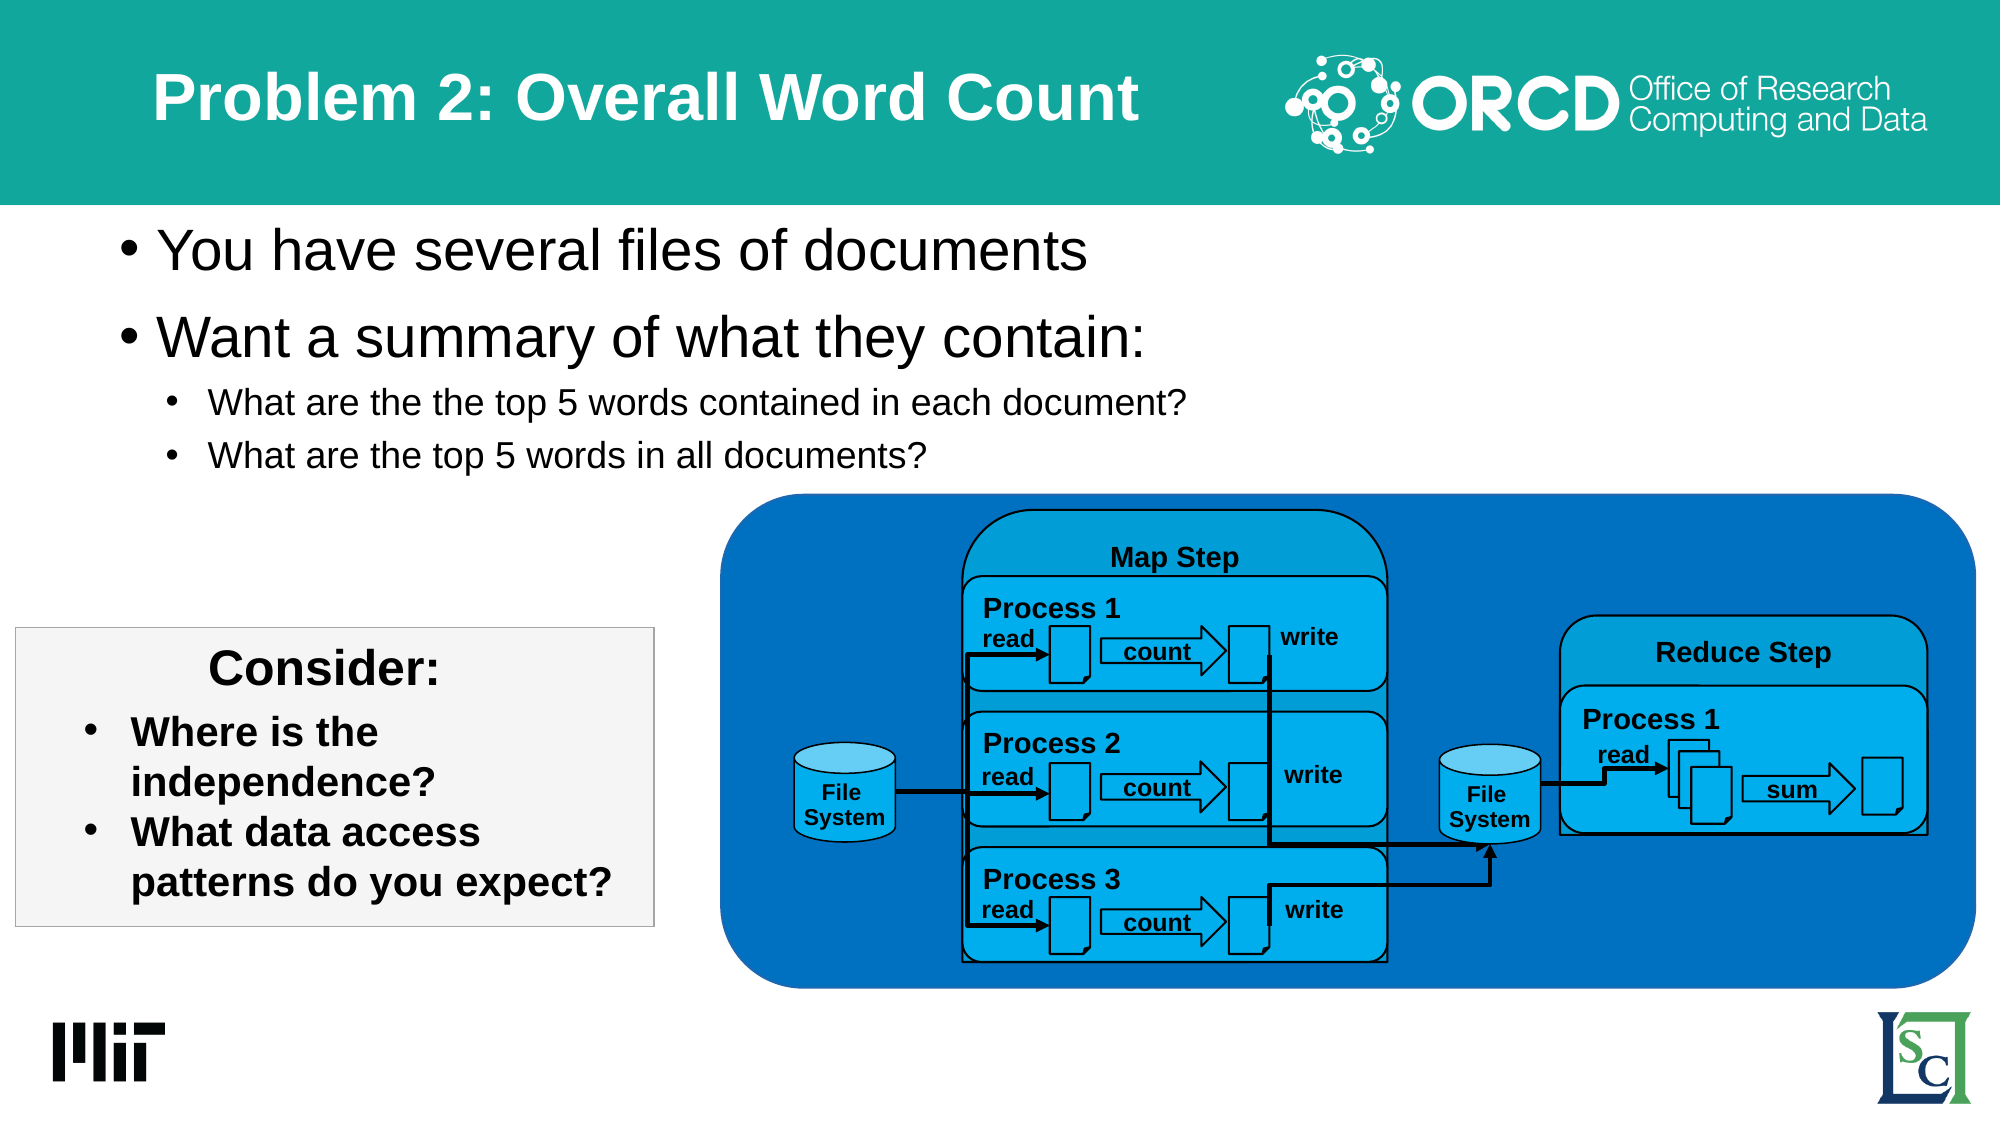

# Problem 2: Overall Word Count
You have several files of documents
Want a summary of what they contain:
What are the the top 5 words contained in each document?
What are the top 5 words in all documents?

Map Step
Process 1
write
read
Reduce Step

count

Consider:
Process 1
Where is the independence?
What data access patterns do you expect?
Process 2
read

File
System

File
System

write
read

count

sum
Process 3
write
read

count